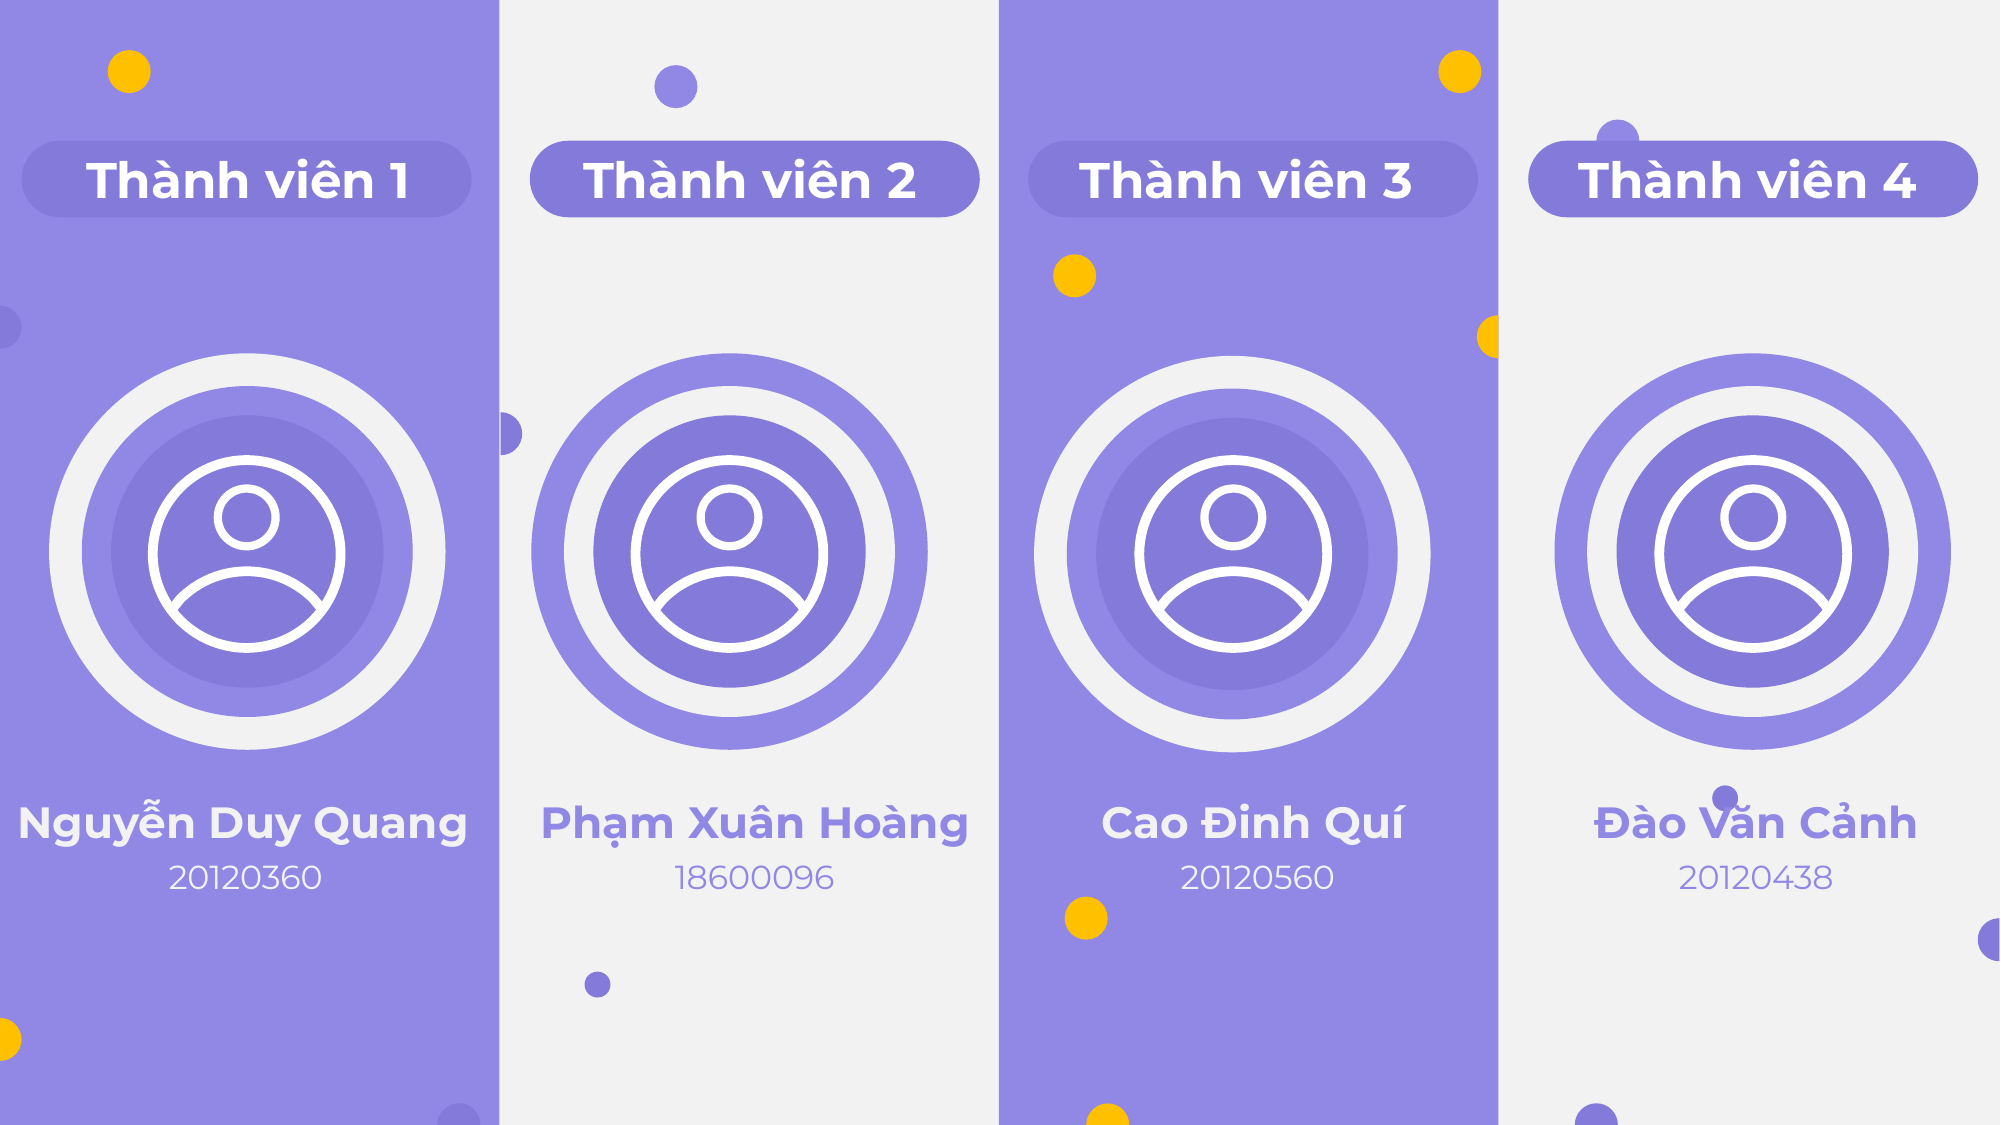

Thành viên 1
Thành viên 2
Thành viên 3
Thành viên 4

Nguyễn Duy Quang
20120360
Phạm Xuân Hoàng
18600096
Cao Đinh Quí
20120560
Đào Văn Cảnh
20120438